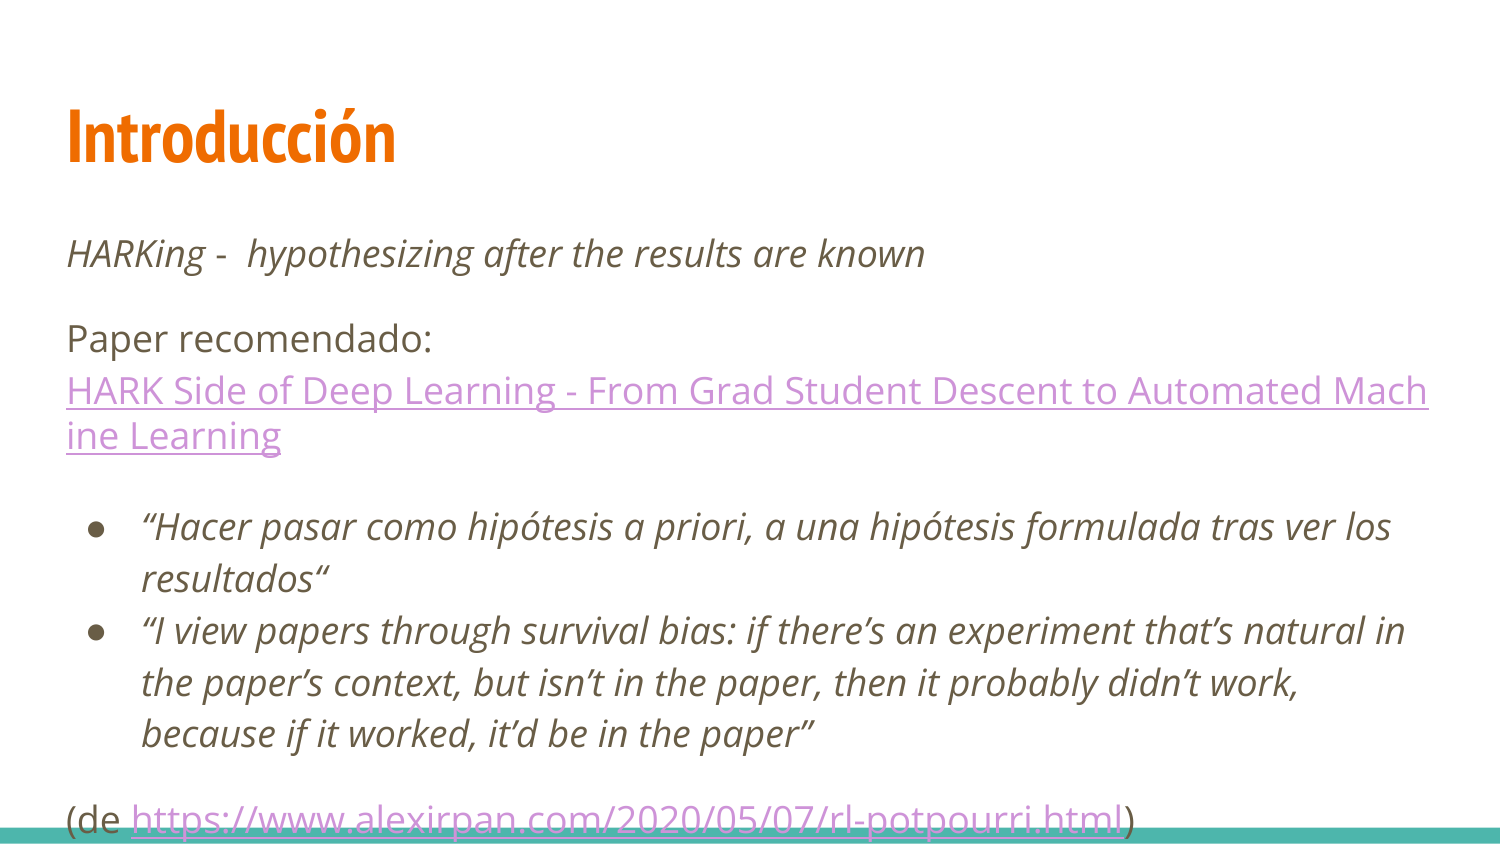

# Introducción
HARKing -  hypothesizing after the results are known
Paper recomendado: HARK Side of Deep Learning - From Grad Student Descent to Automated Machine Learning
“Hacer pasar como hipótesis a priori, a una hipótesis formulada tras ver los resultados“
“I view papers through survival bias: if there’s an experiment that’s natural in the paper’s context, but isn’t in the paper, then it probably didn’t work, because if it worked, it’d be in the paper”
(de https://www.alexirpan.com/2020/05/07/rl-potpourri.html)